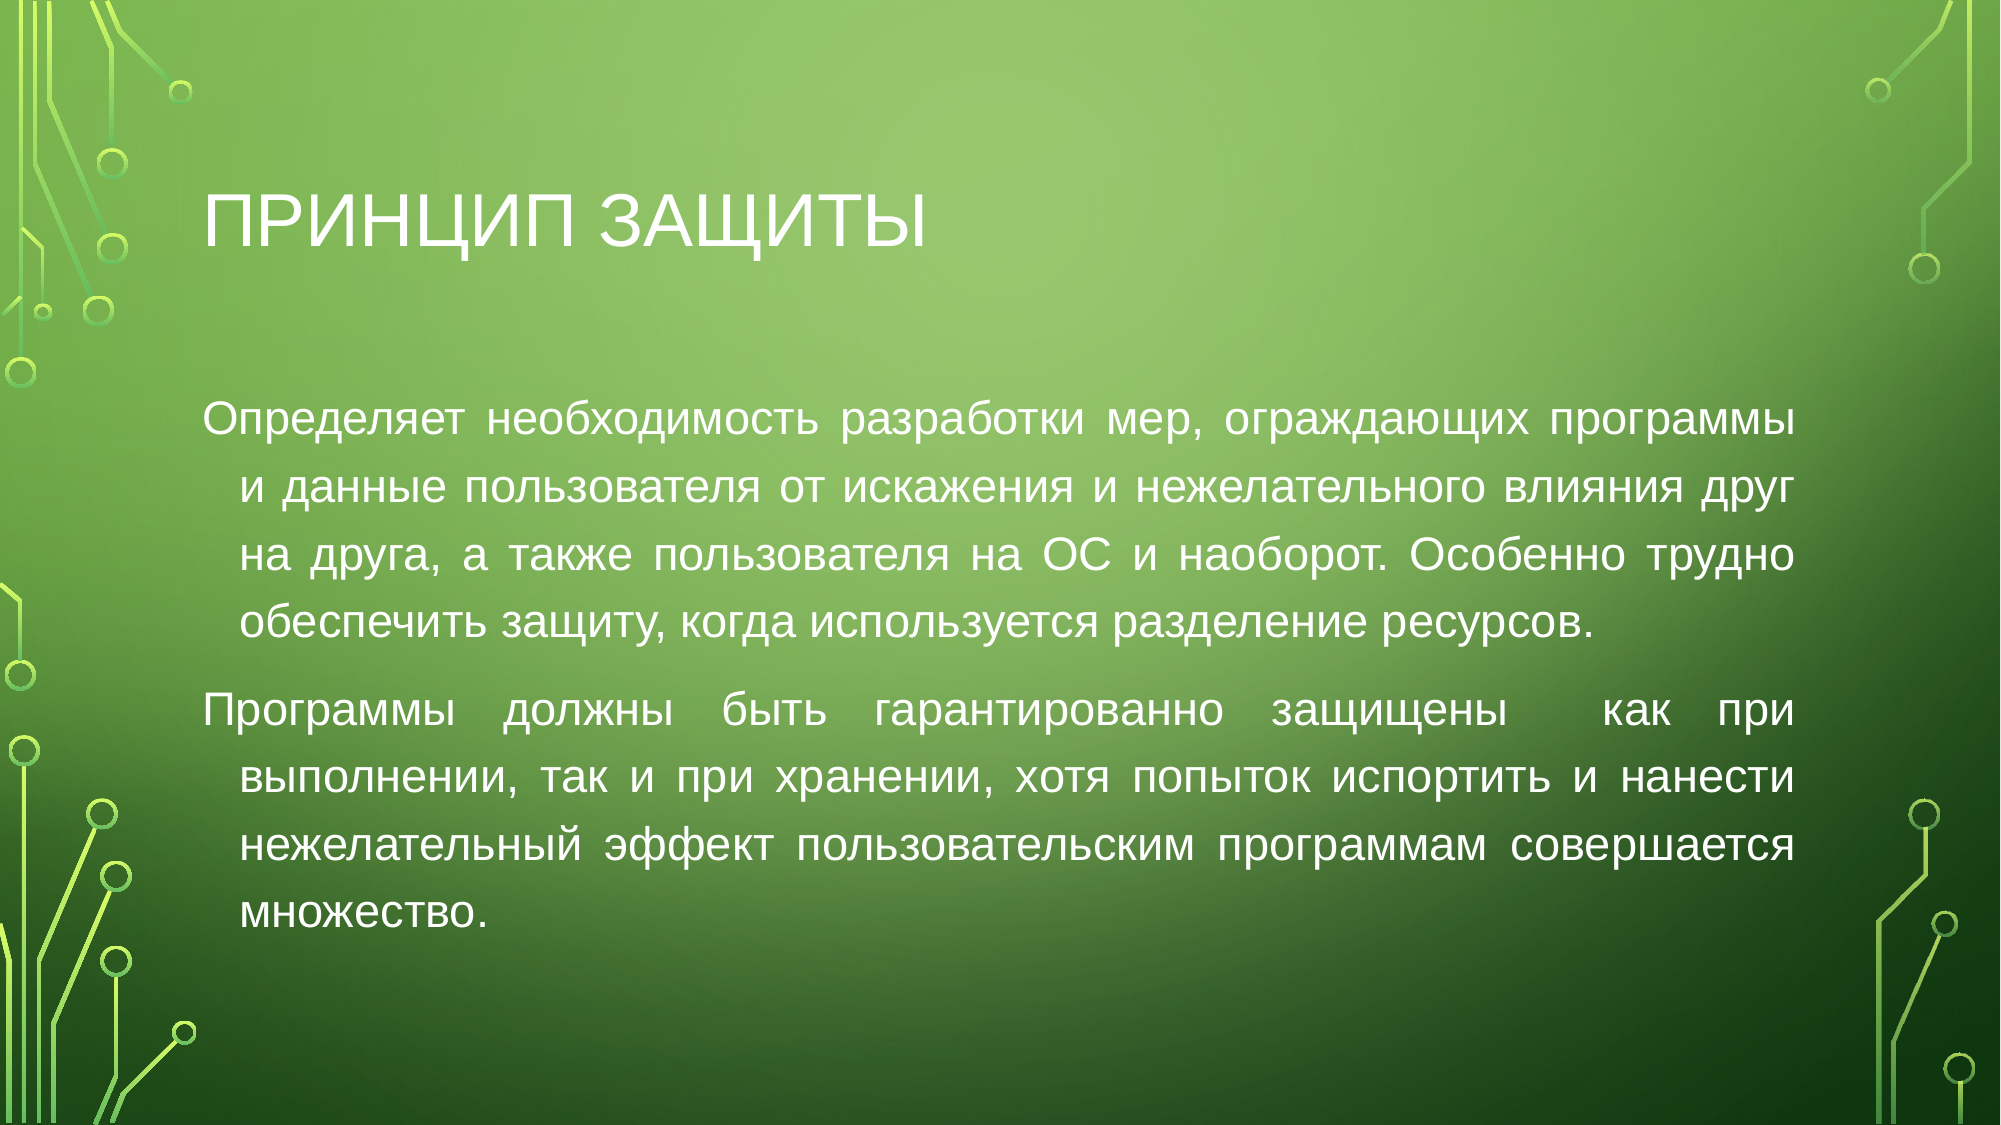

# Принцип защиты
Определяет необходимость разработки мер, ограждающих программы и данные пользователя от искажения и нежелательного влияния друг на друга, а также пользователя на ОС и наоборот. Особенно трудно обеспечить защиту, когда используется разделение ресурсов.
Программы должны быть гарантированно защищены  как при выполнении, так и при хранении, хотя попыток испортить и нанести нежелательный эффект пользовательским программам совершается множество.